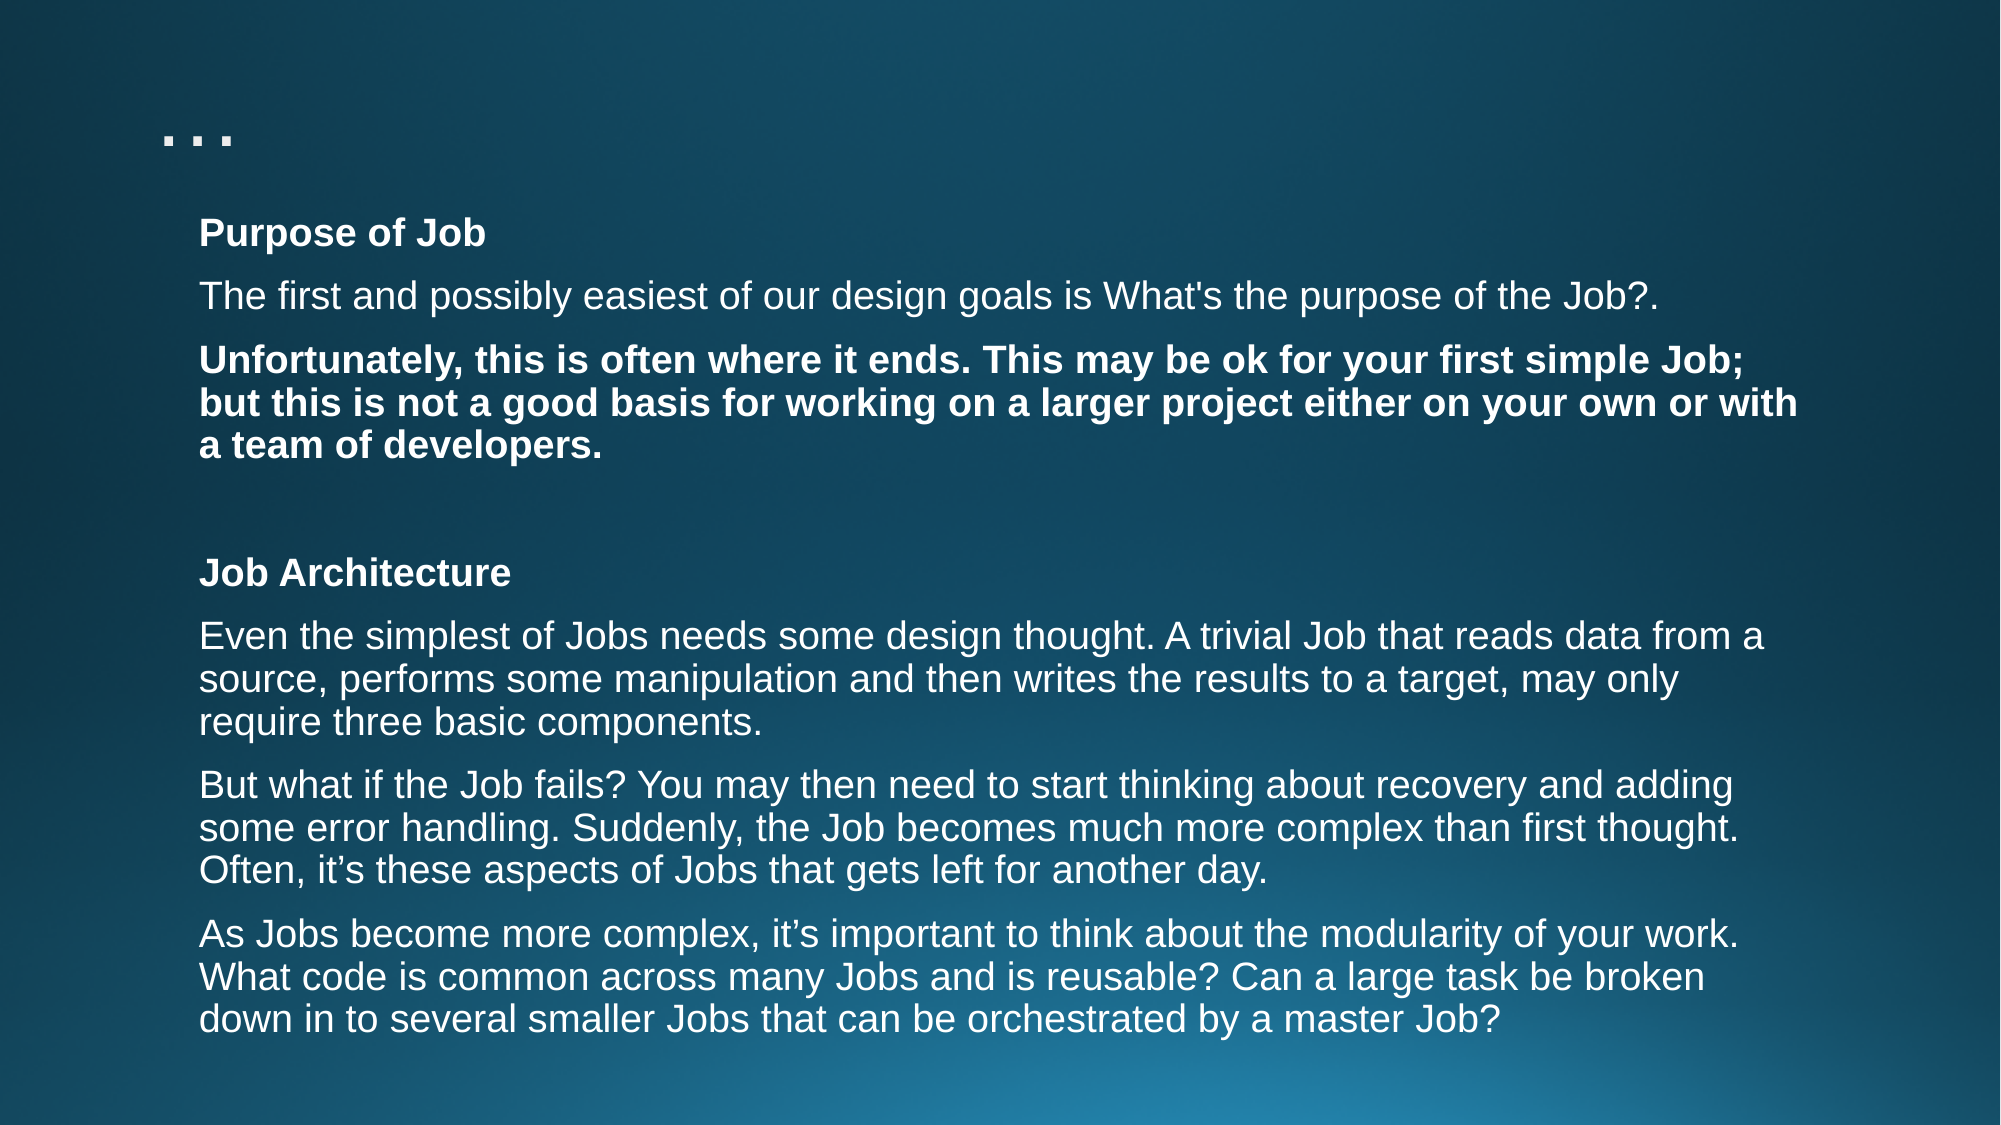

…
Purpose of Job
The first and possibly easiest of our design goals is What's the purpose of the Job?.
Unfortunately, this is often where it ends. This may be ok for your first simple Job; but this is not a good basis for working on a larger project either on your own or with a team of developers.

Job Architecture
Even the simplest of Jobs needs some design thought. A trivial Job that reads data from a source, performs some manipulation and then writes the results to a target, may only require three basic components.
But what if the Job fails? You may then need to start thinking about recovery and adding some error handling. Suddenly, the Job becomes much more complex than first thought. Often, it’s these aspects of Jobs that gets left for another day.
As Jobs become more complex, it’s important to think about the modularity of your work. What code is common across many Jobs and is reusable? Can a large task be broken down in to several smaller Jobs that can be orchestrated by a master Job?